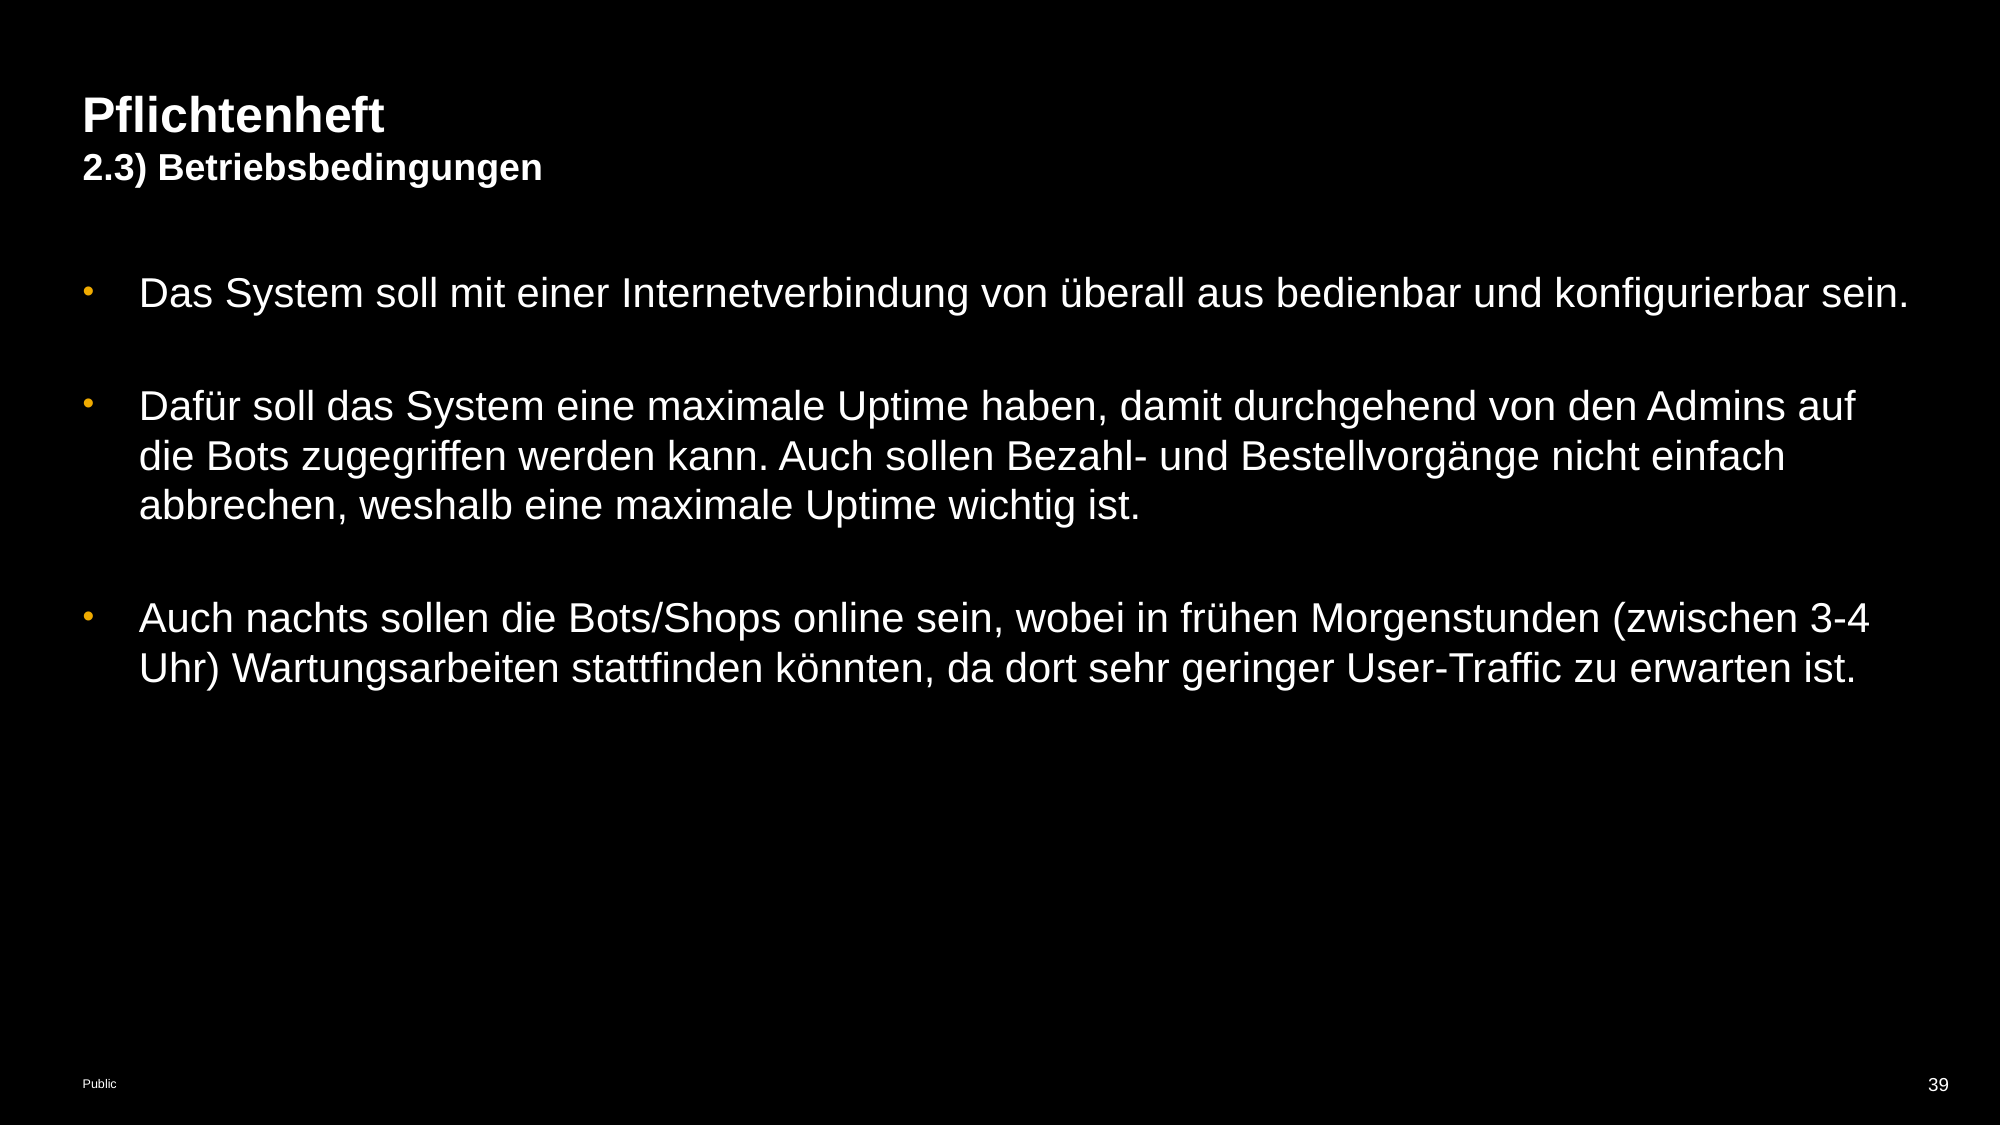

# Pflichtenheft
2.3) Betriebsbedingungen
Das System soll mit einer Internetverbindung von überall aus bedienbar und konfigurierbar sein.
Dafür soll das System eine maximale Uptime haben, damit durchgehend von den Admins auf die Bots zugegriffen werden kann. Auch sollen Bezahl- und Bestellvorgänge nicht einfach abbrechen, weshalb eine maximale Uptime wichtig ist.
Auch nachts sollen die Bots/Shops online sein, wobei in frühen Morgenstunden (zwischen 3-4 Uhr) Wartungsarbeiten stattfinden könnten, da dort sehr geringer User-Traffic zu erwarten ist.